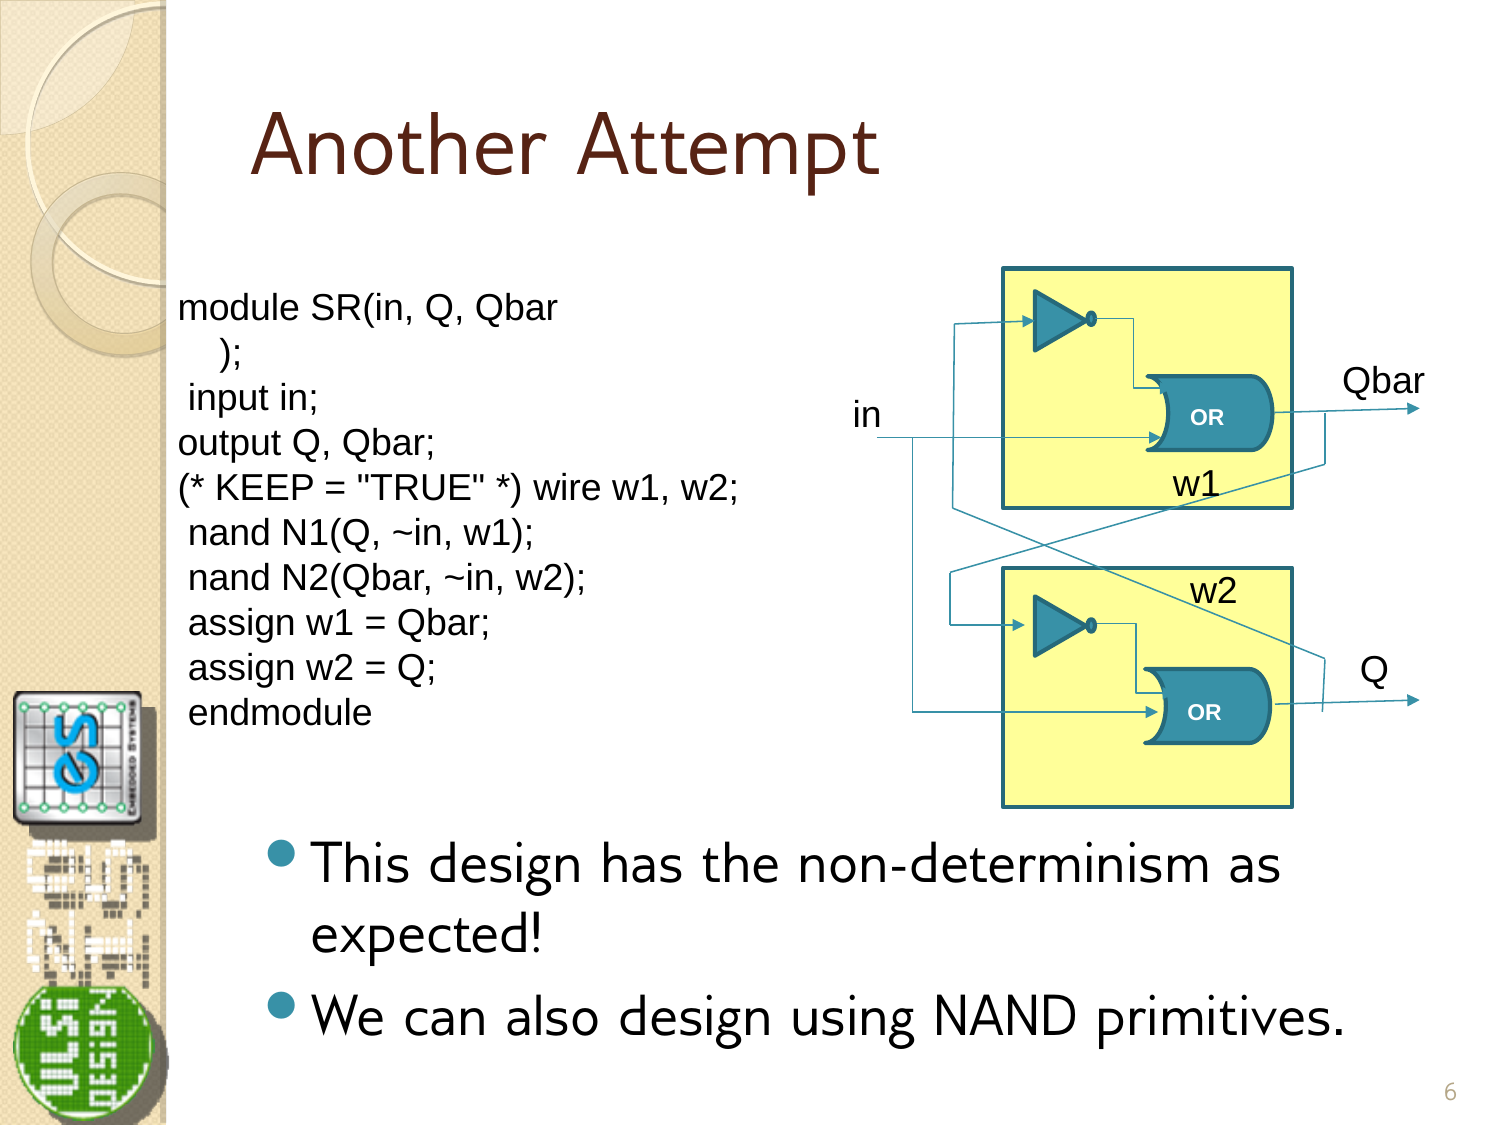

# Another Attempt

module SR(in, Q, Qbar
    );
 input in;
output Q, Qbar;
(* KEEP = "TRUE" *) wire w1, w2;
 nand N1(Q, ~in, w1);
 nand N2(Qbar, ~in, w2);
 assign w1 = Qbar;
 assign w2 = Q;
 endmodule

Qbar

in
OR
w1
w2

Q

OR
This design has the non-determinism as expected!
We can also design using NAND primitives.
6